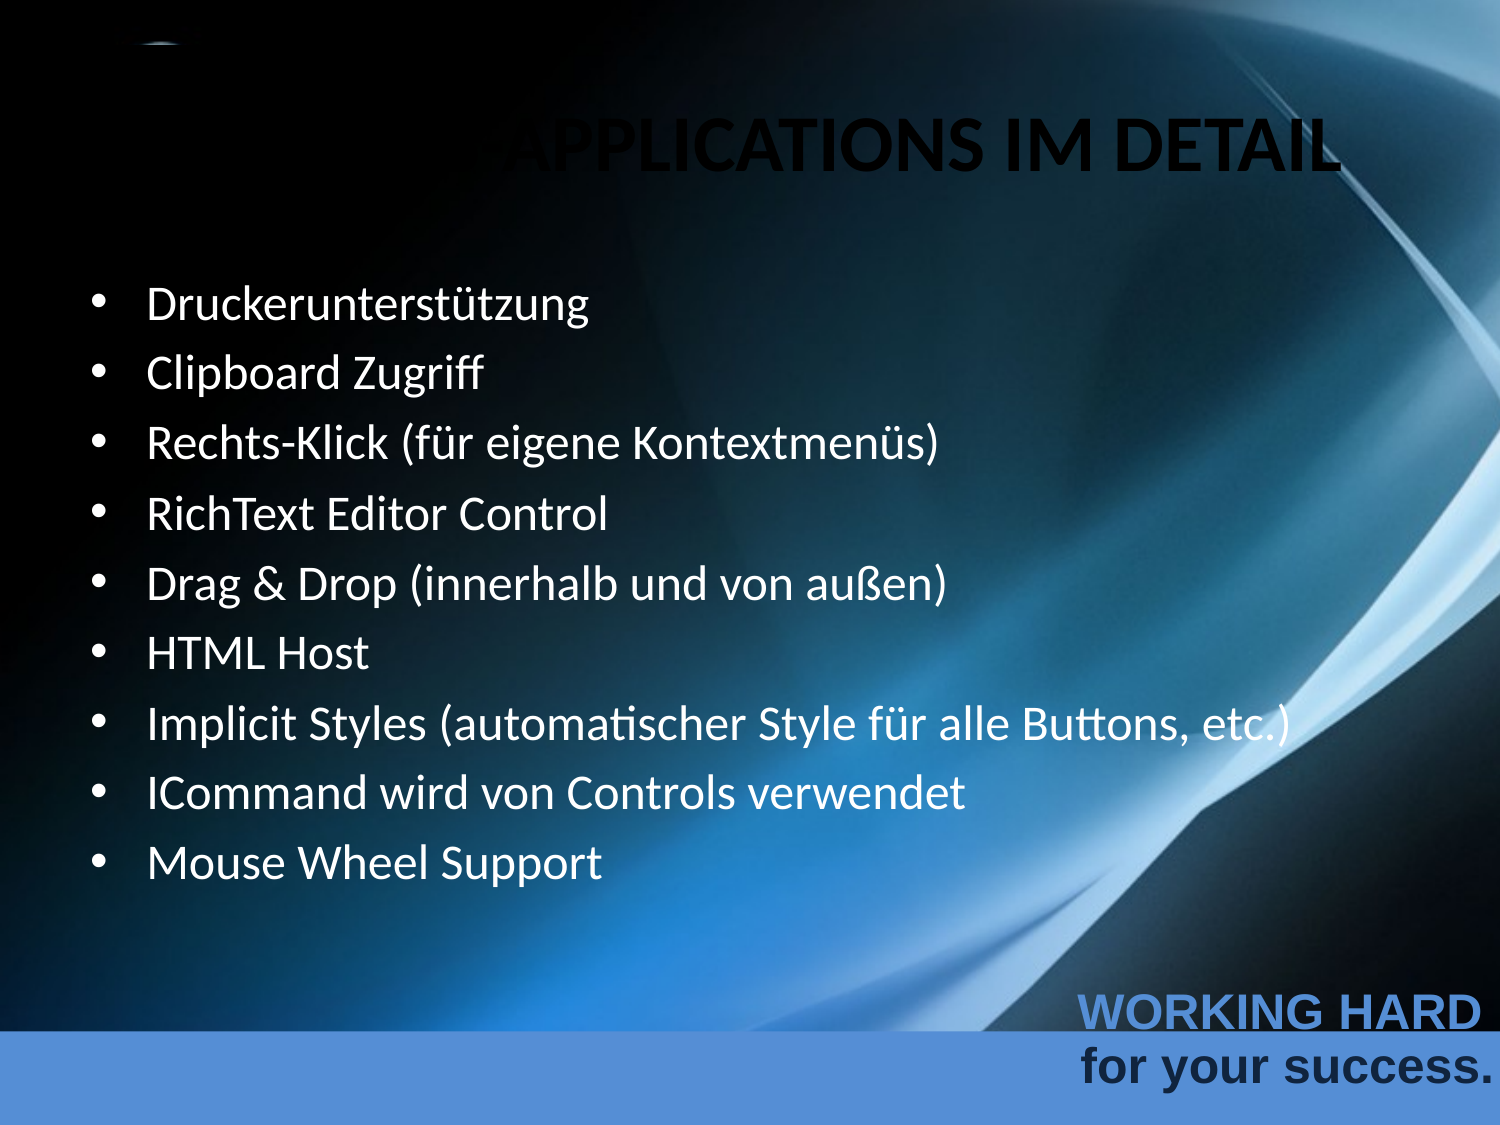

# Business-Applications im Detail
Druckerunterstützung
Clipboard Zugriff
Rechts-Klick (für eigene Kontextmenüs)
RichText Editor Control
Drag & Drop (innerhalb und von außen)
HTML Host
Implicit Styles (automatischer Style für alle Buttons, etc.)
ICommand wird von Controls verwendet
Mouse Wheel Support